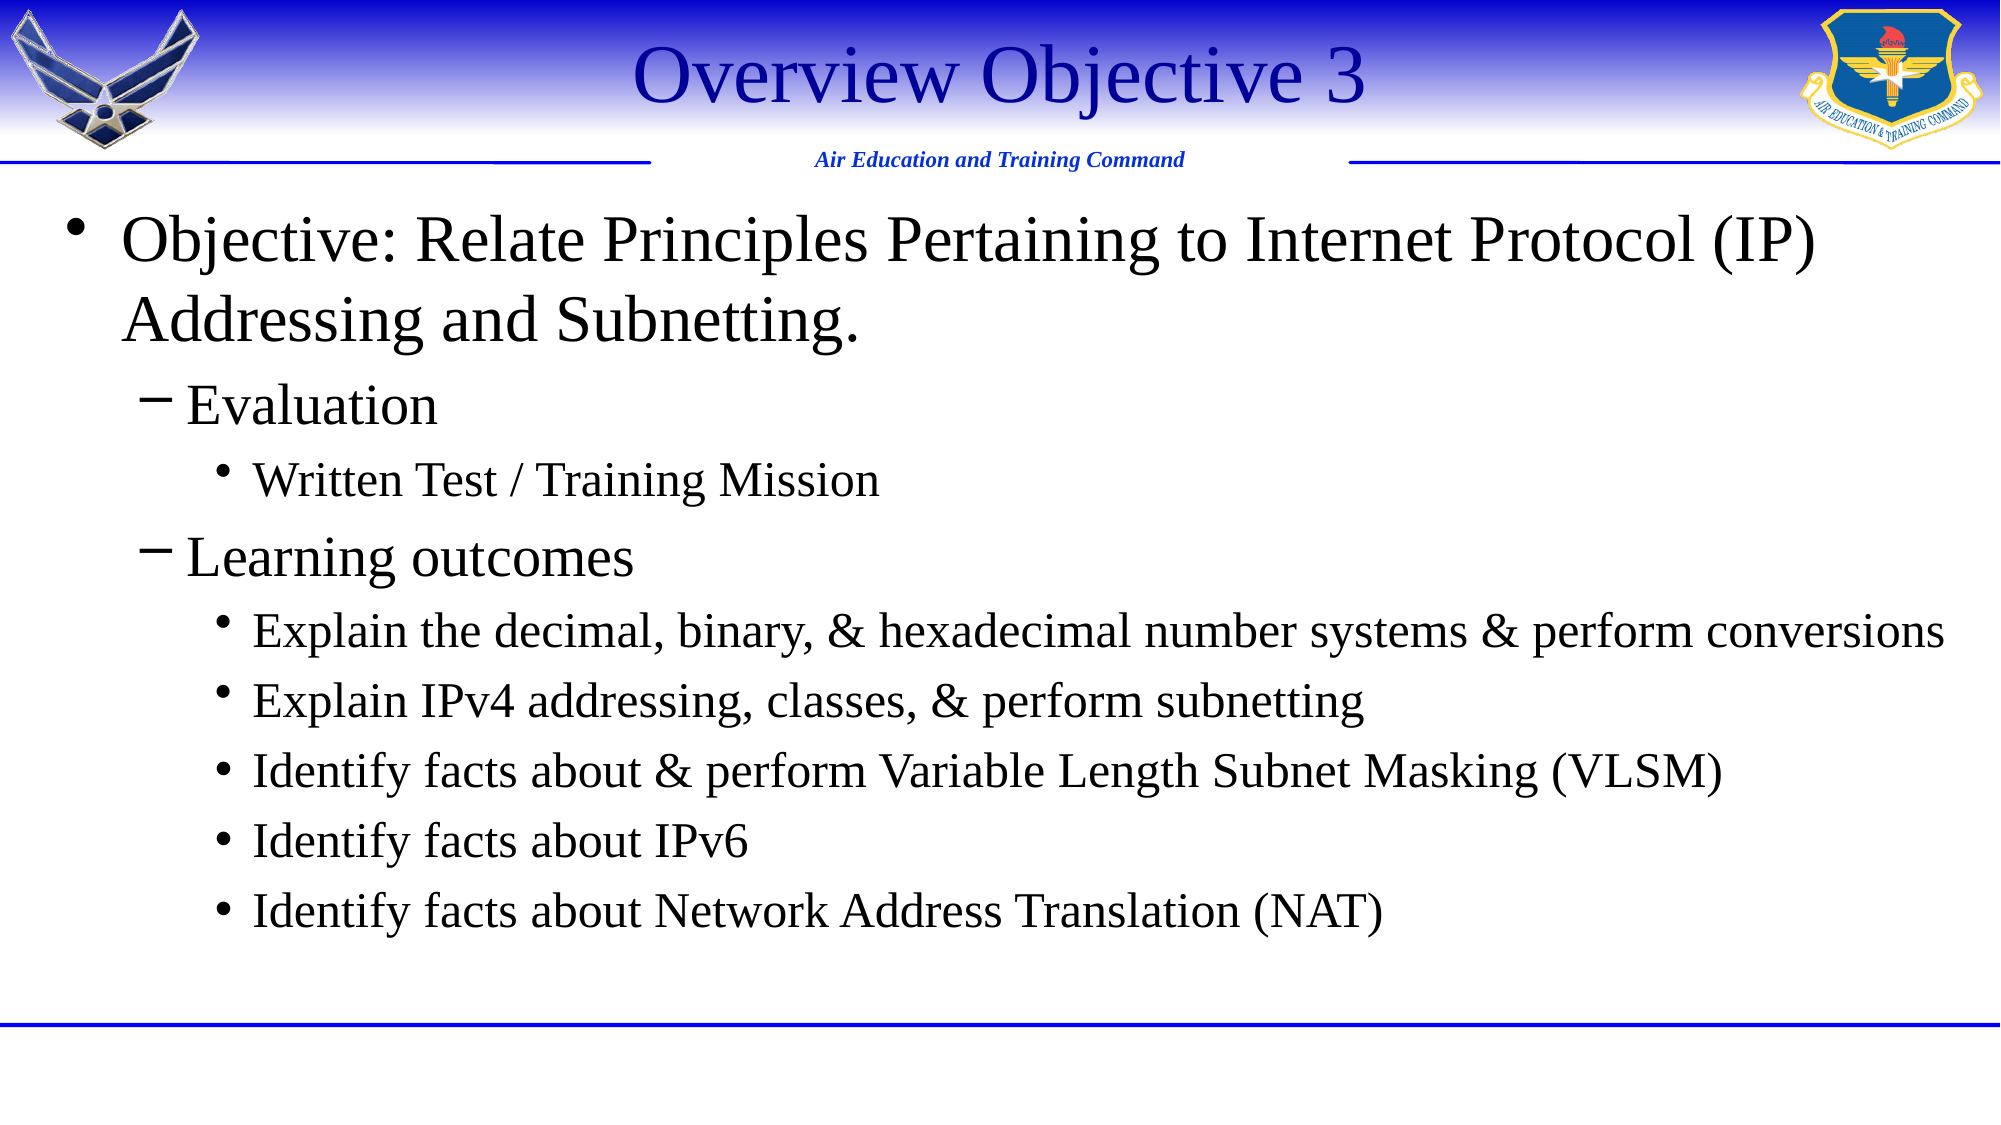

# Overview Objective 3
Objective: Relate Principles Pertaining to Internet Protocol (IP) Addressing and Subnetting.
Evaluation
Written Test / Training Mission
Learning outcomes
Explain the decimal, binary, & hexadecimal number systems & perform conversions
Explain IPv4 addressing, classes, & perform subnetting
Identify facts about & perform Variable Length Subnet Masking (VLSM)
Identify facts about IPv6
Identify facts about Network Address Translation (NAT)